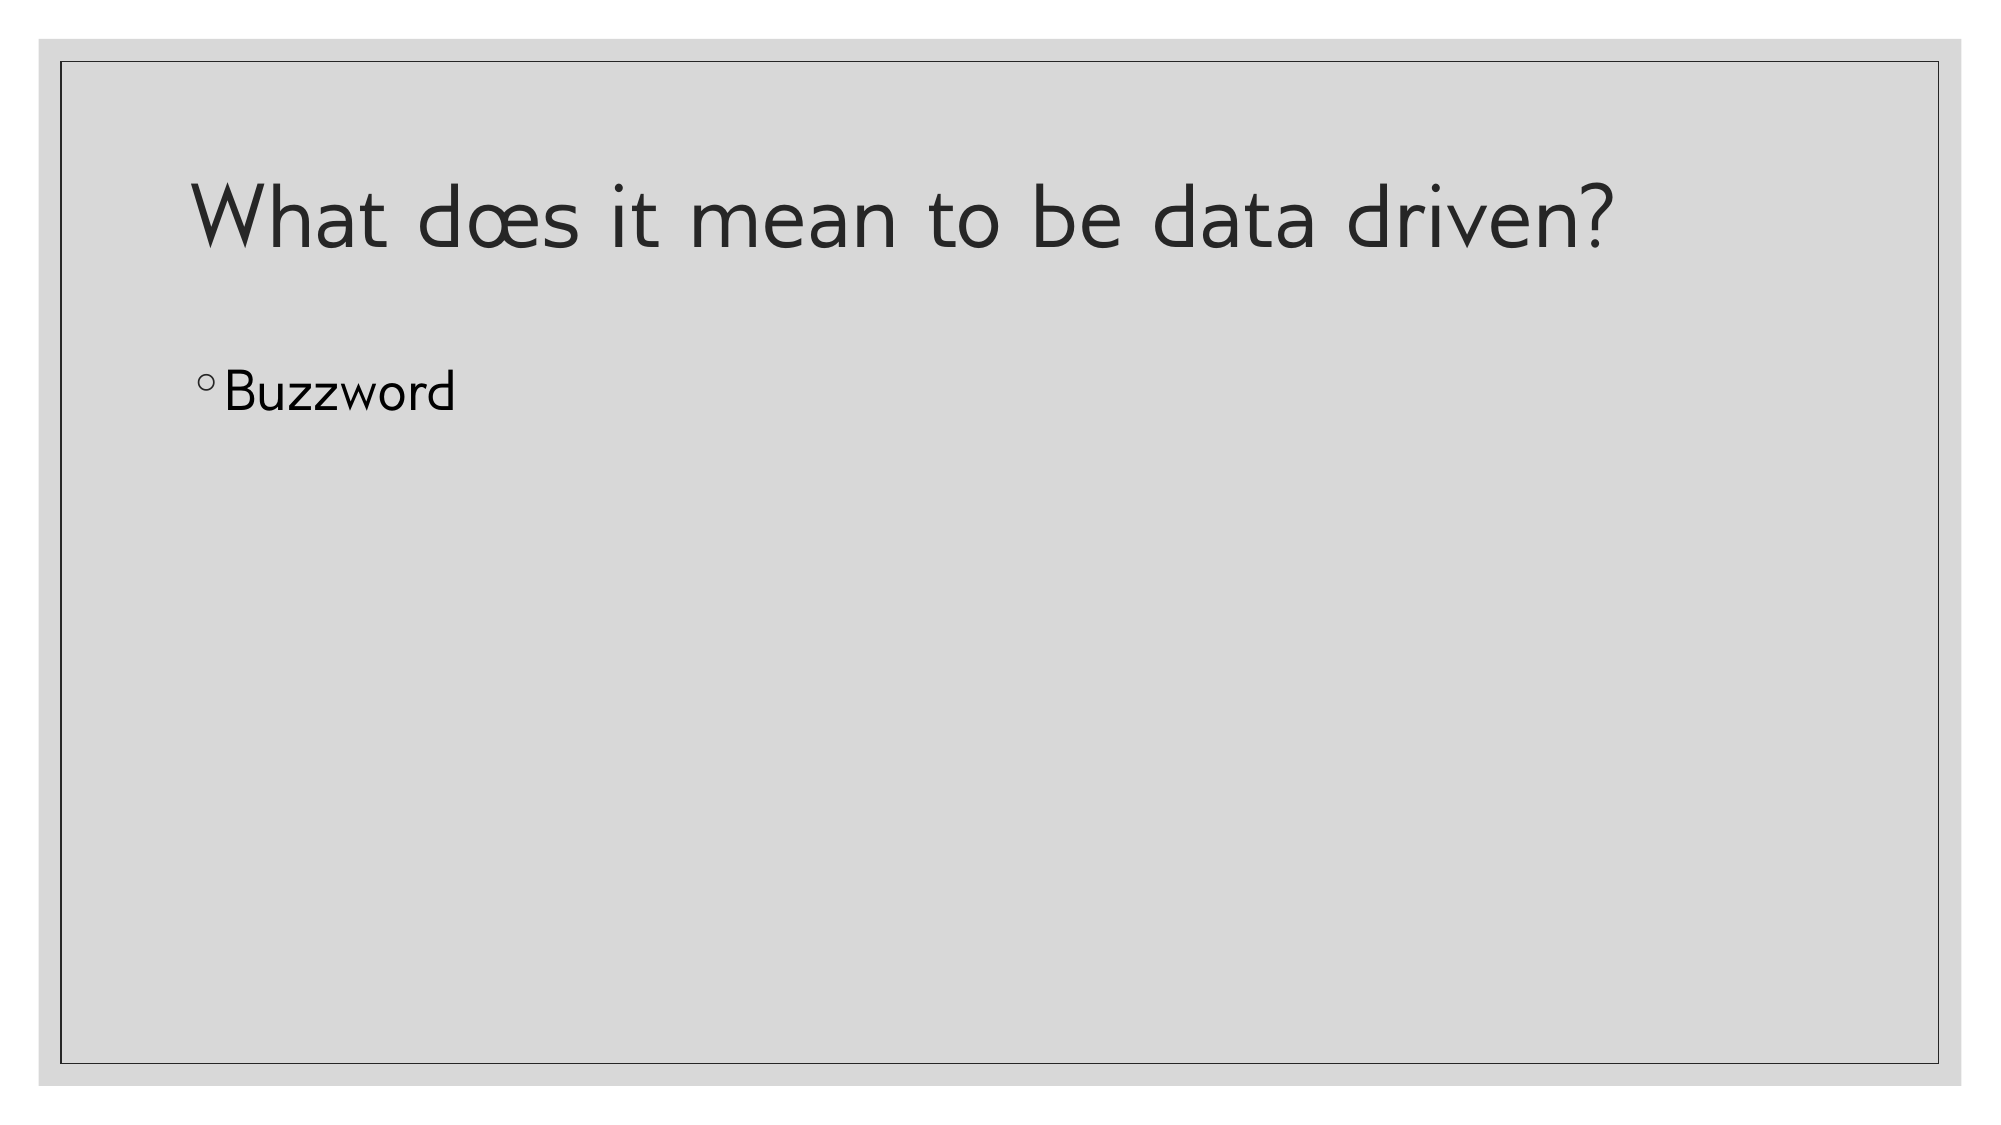

# What does it mean to be data driven?
Buzzword